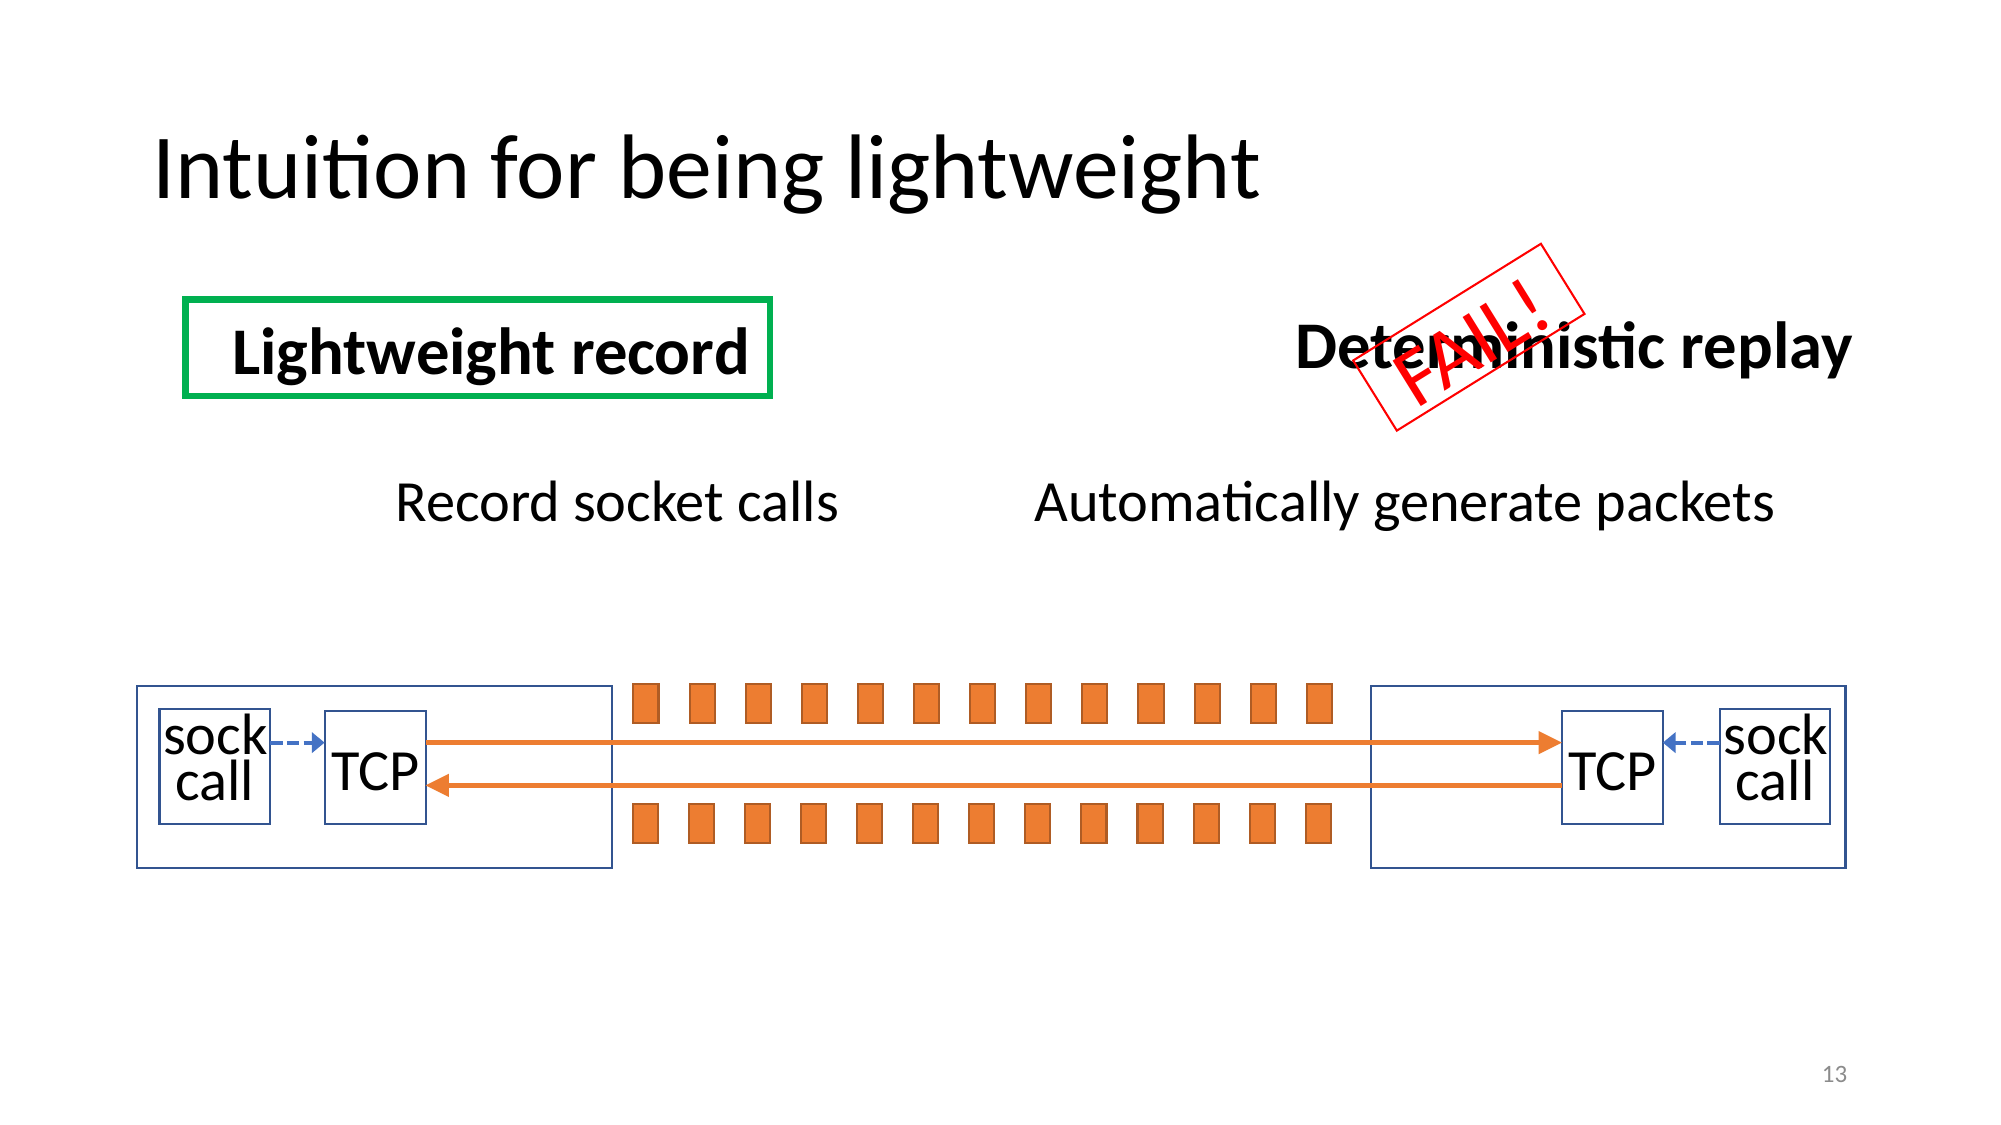

# Intuition for being lightweight
Deterministic replay
FAIL!

Lightweight record
Record socket calls
Automatically generate packets

sockcall
sockcall
TCP
TCP

13